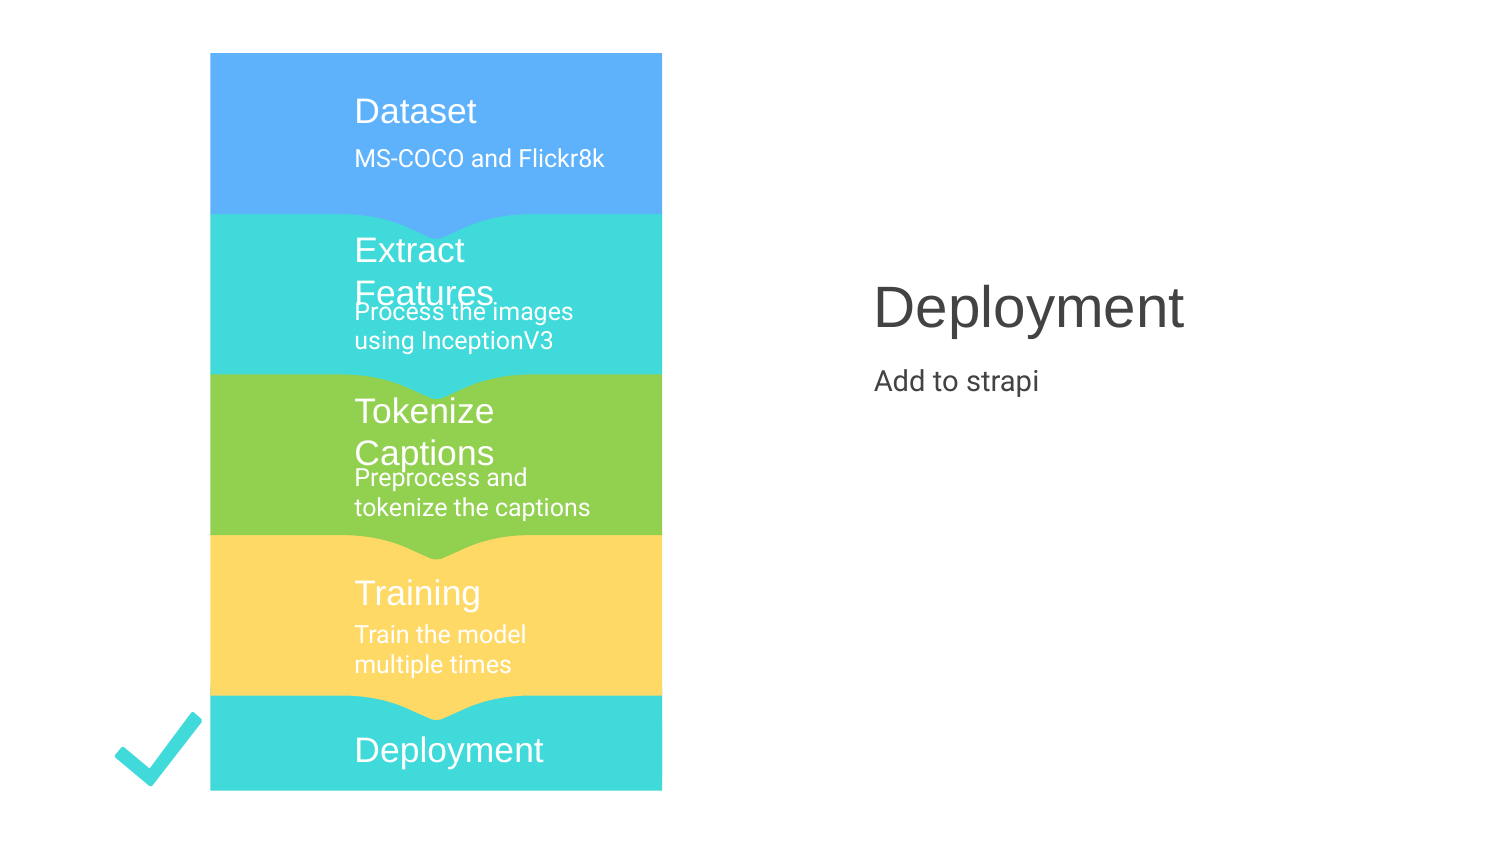

Dataset

MS-COCO and Flickr8k

Extract Features

Process the images using InceptionV3
Deployment
Add to strapi

Tokenize Captions

Preprocess and tokenize the captions

Training

Train the model multiple times

Deployment